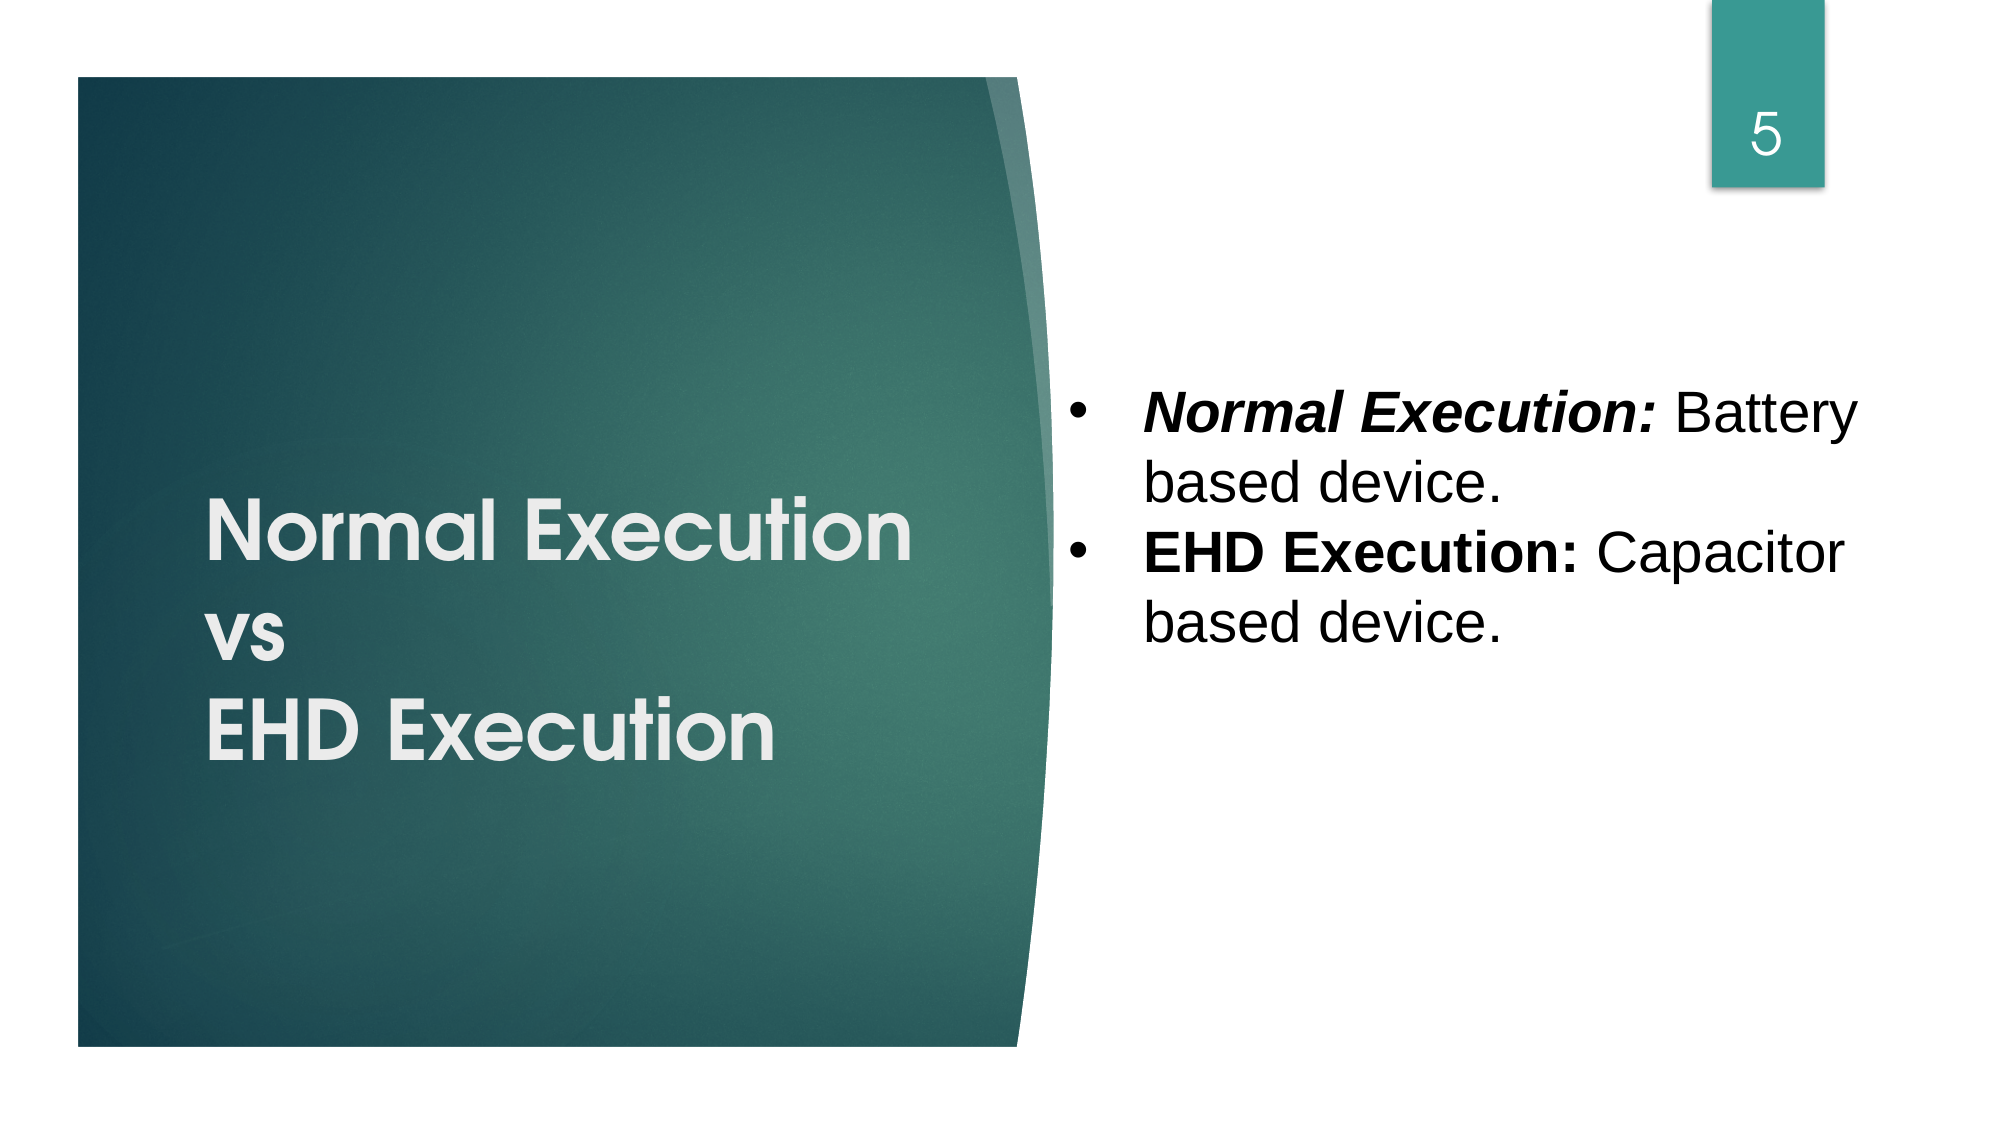

5
Normal Execution: Battery based device.
EHD Execution: Capacitor based device.

# Normal Execution vs EHD Execution